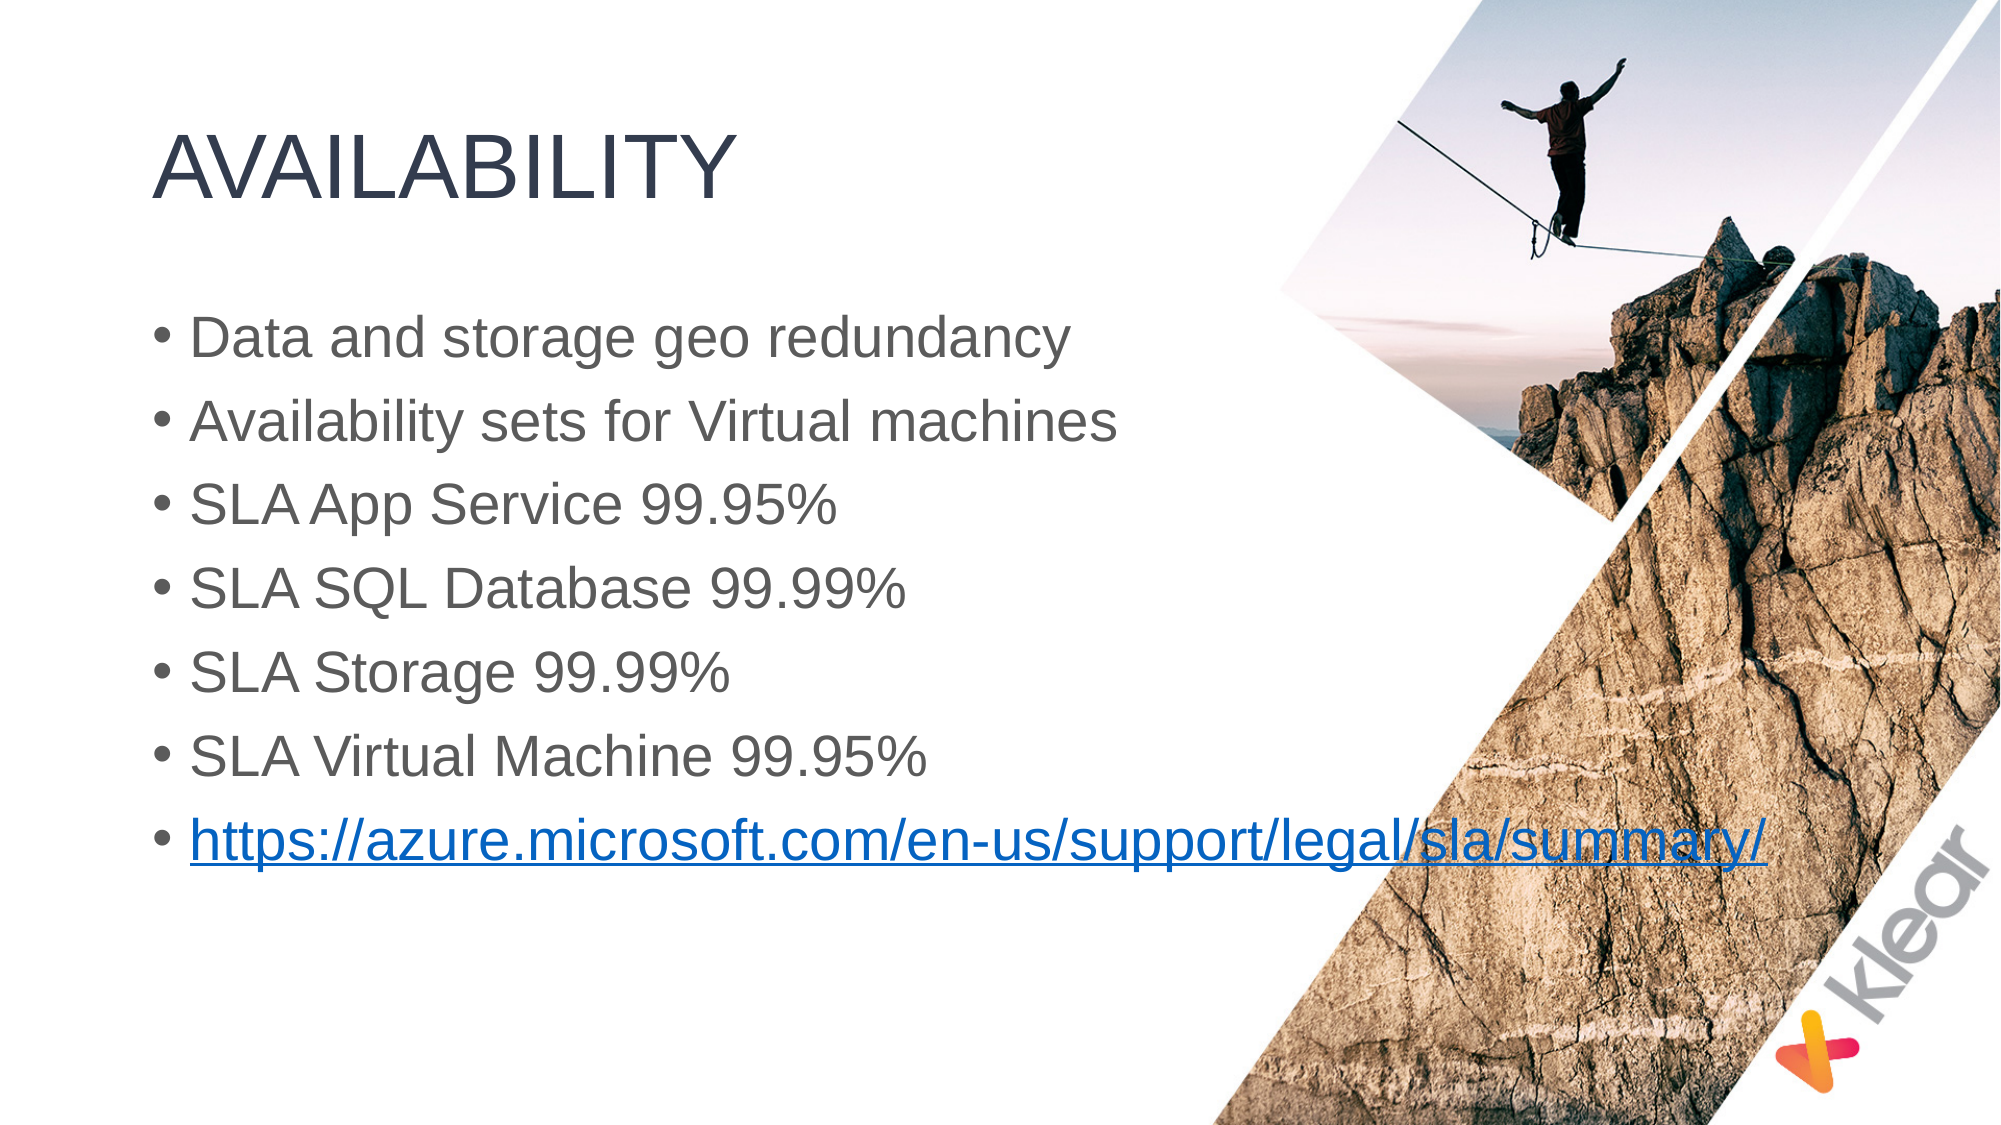

# AVAILABILITY
Data and storage geo redundancy
Availability sets for Virtual machines
SLA App Service 99.95%
SLA SQL Database 99.99%
SLA Storage 99.99%
SLA Virtual Machine 99.95%
https://azure.microsoft.com/en-us/support/legal/sla/summary/